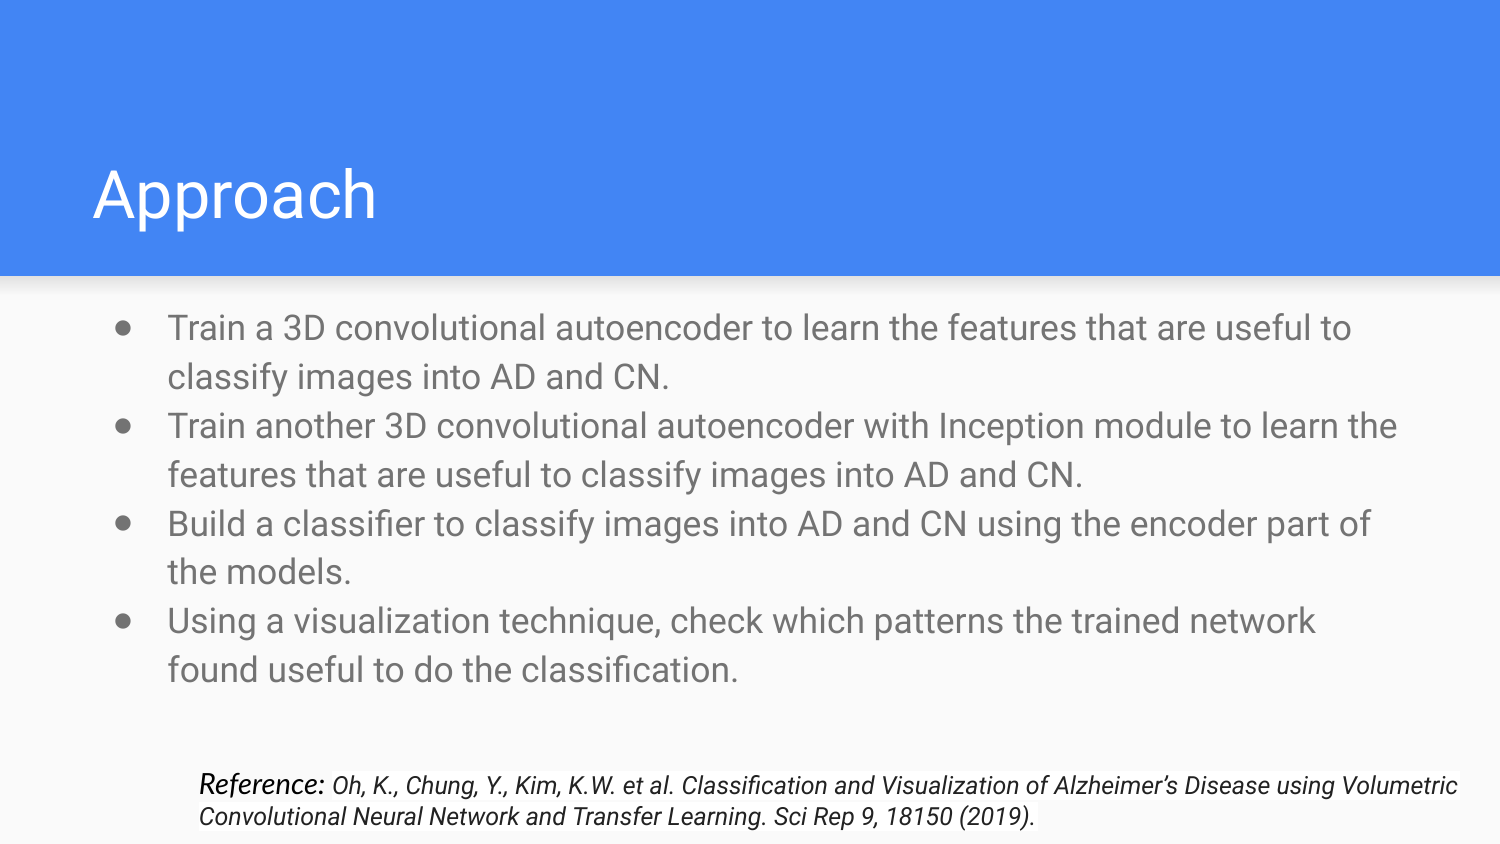

# Approach
Train a 3D convolutional autoencoder to learn the features that are useful to classify images into AD and CN.
Train another 3D convolutional autoencoder with Inception module to learn the features that are useful to classify images into AD and CN.
Build a classifier to classify images into AD and CN using the encoder part of the models.
Using a visualization technique, check which patterns the trained network found useful to do the classification.
Reference: Oh, K., Chung, Y., Kim, K.W. et al. Classification and Visualization of Alzheimer’s Disease using Volumetric Convolutional Neural Network and Transfer Learning. Sci Rep 9, 18150 (2019).